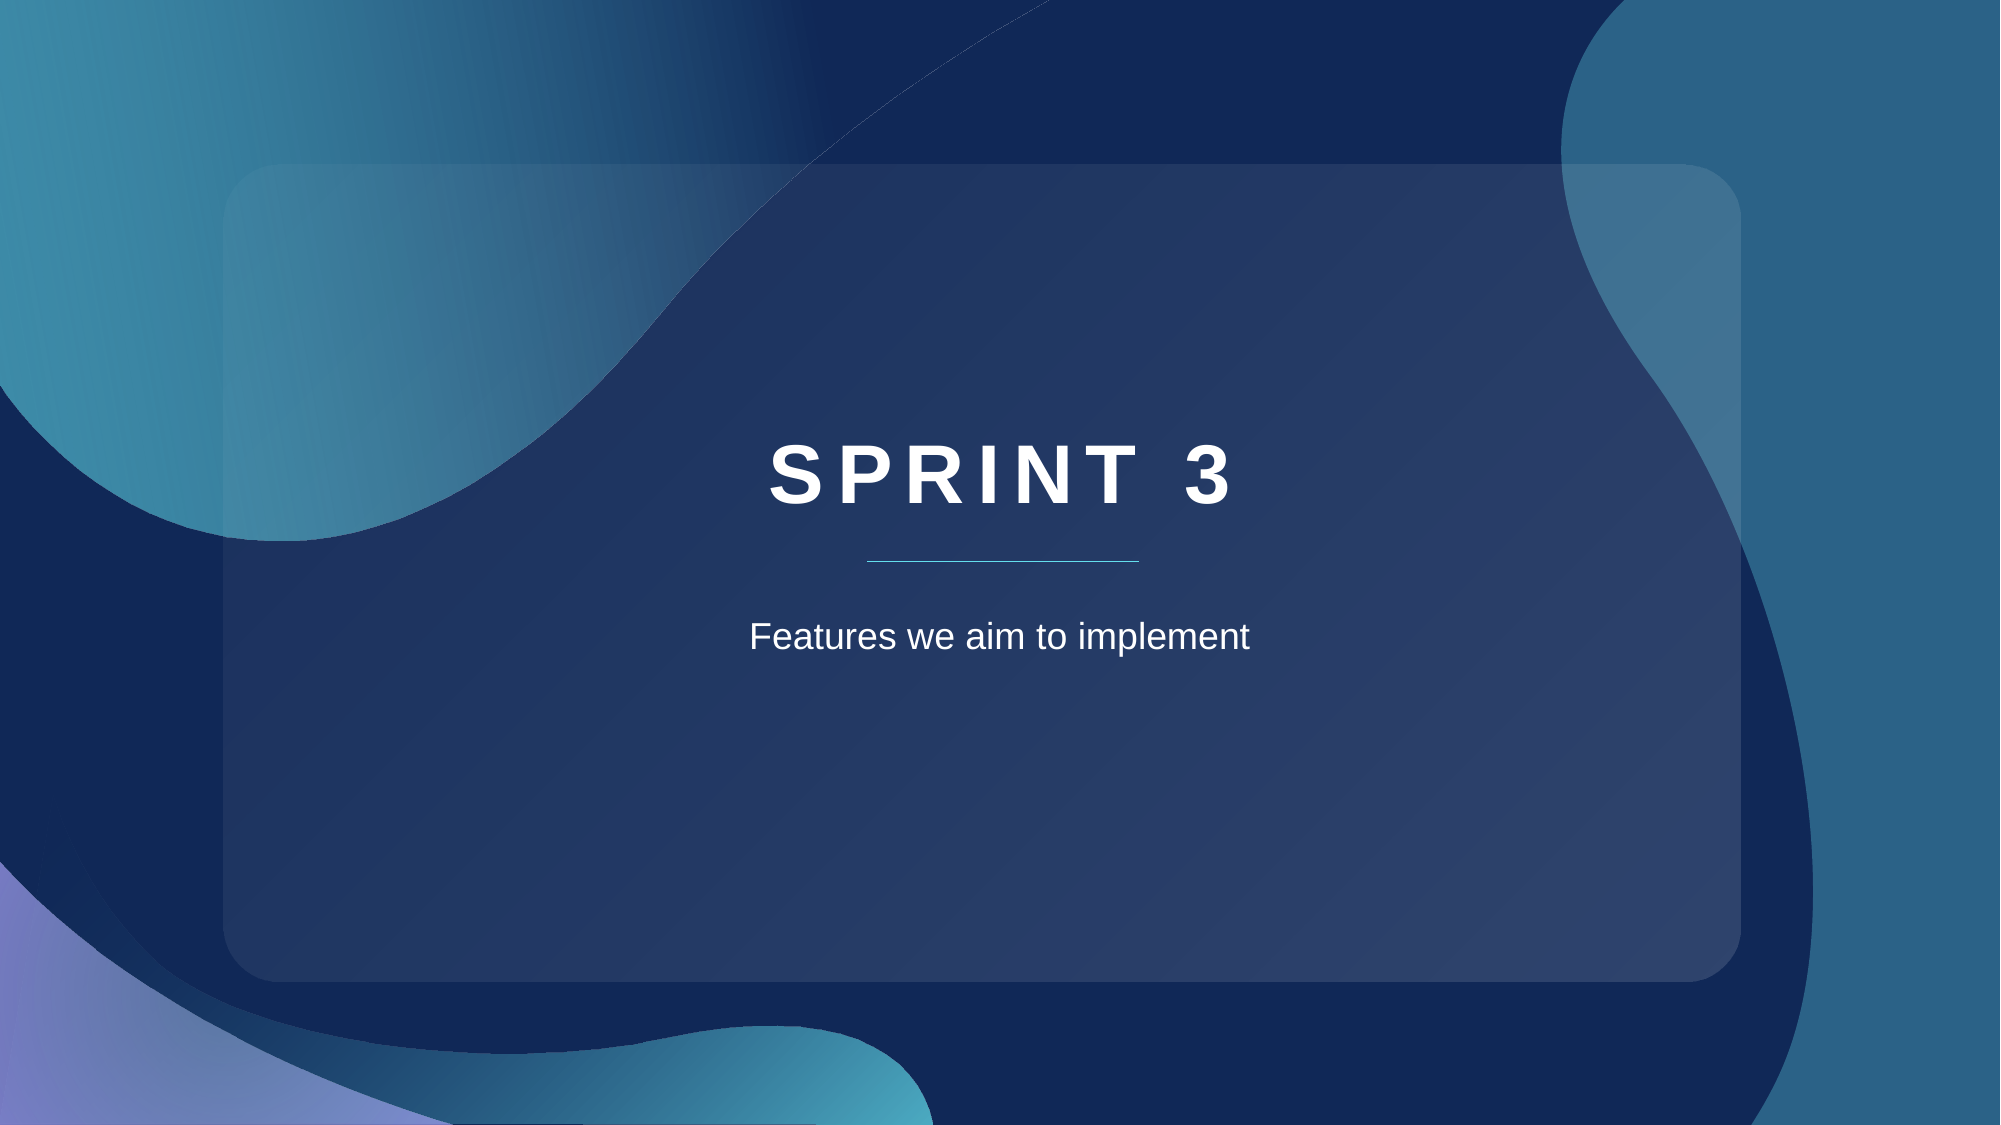

# Sprint 3
Features we aim to implement